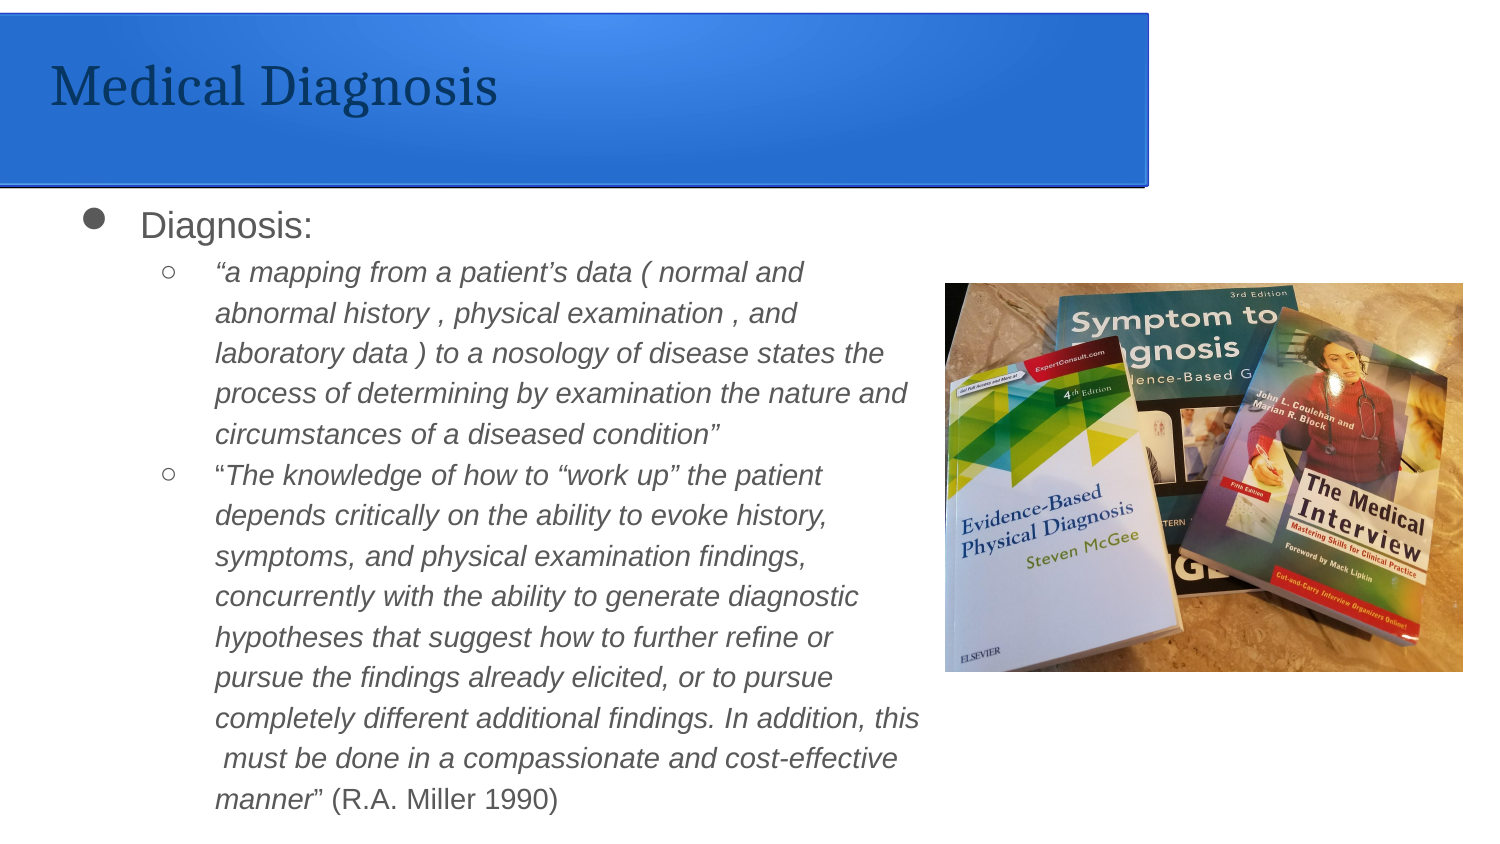

Medical Diagnosis
Diagnosis:
“a mapping from a patient’s data ( normal and  abnormal history , physical examination , and  laboratory data ) to a nosology of disease states the  process of determining by examination the nature and  circumstances of a diseased condition”
“The knowledge of how to “work up” the patient  depends critically on the ability to evoke history,  symptoms, and physical examination findings,  concurrently with the ability to generate diagnostic  hypotheses that suggest how to further refine or  pursue the findings already elicited, or to pursue  completely different additional findings. In addition, this  must be done in a compassionate and cost-effective  manner” (R.A. Miller 1990)